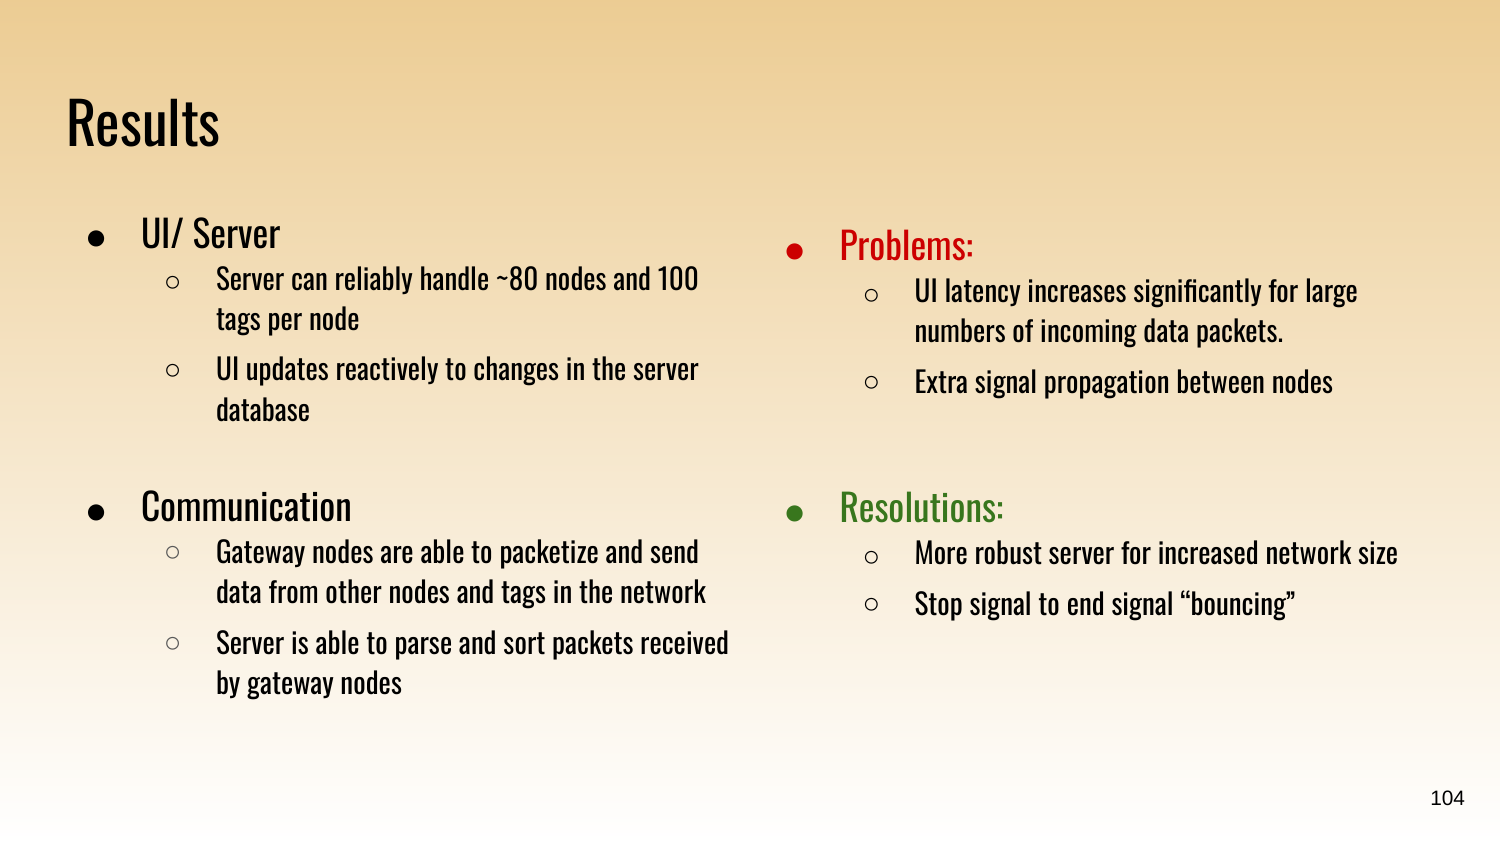

# Results
UI/ Server
Server can reliably handle ~80 nodes and 100 tags per node
UI updates reactively to changes in the server database

Communication
Gateway nodes are able to packetize and send data from other nodes and tags in the network
Server is able to parse and sort packets received by gateway nodes
Problems:
UI latency increases significantly for large numbers of incoming data packets.
Extra signal propagation between nodes

Resolutions:
More robust server for increased network size
Stop signal to end signal “bouncing”

104